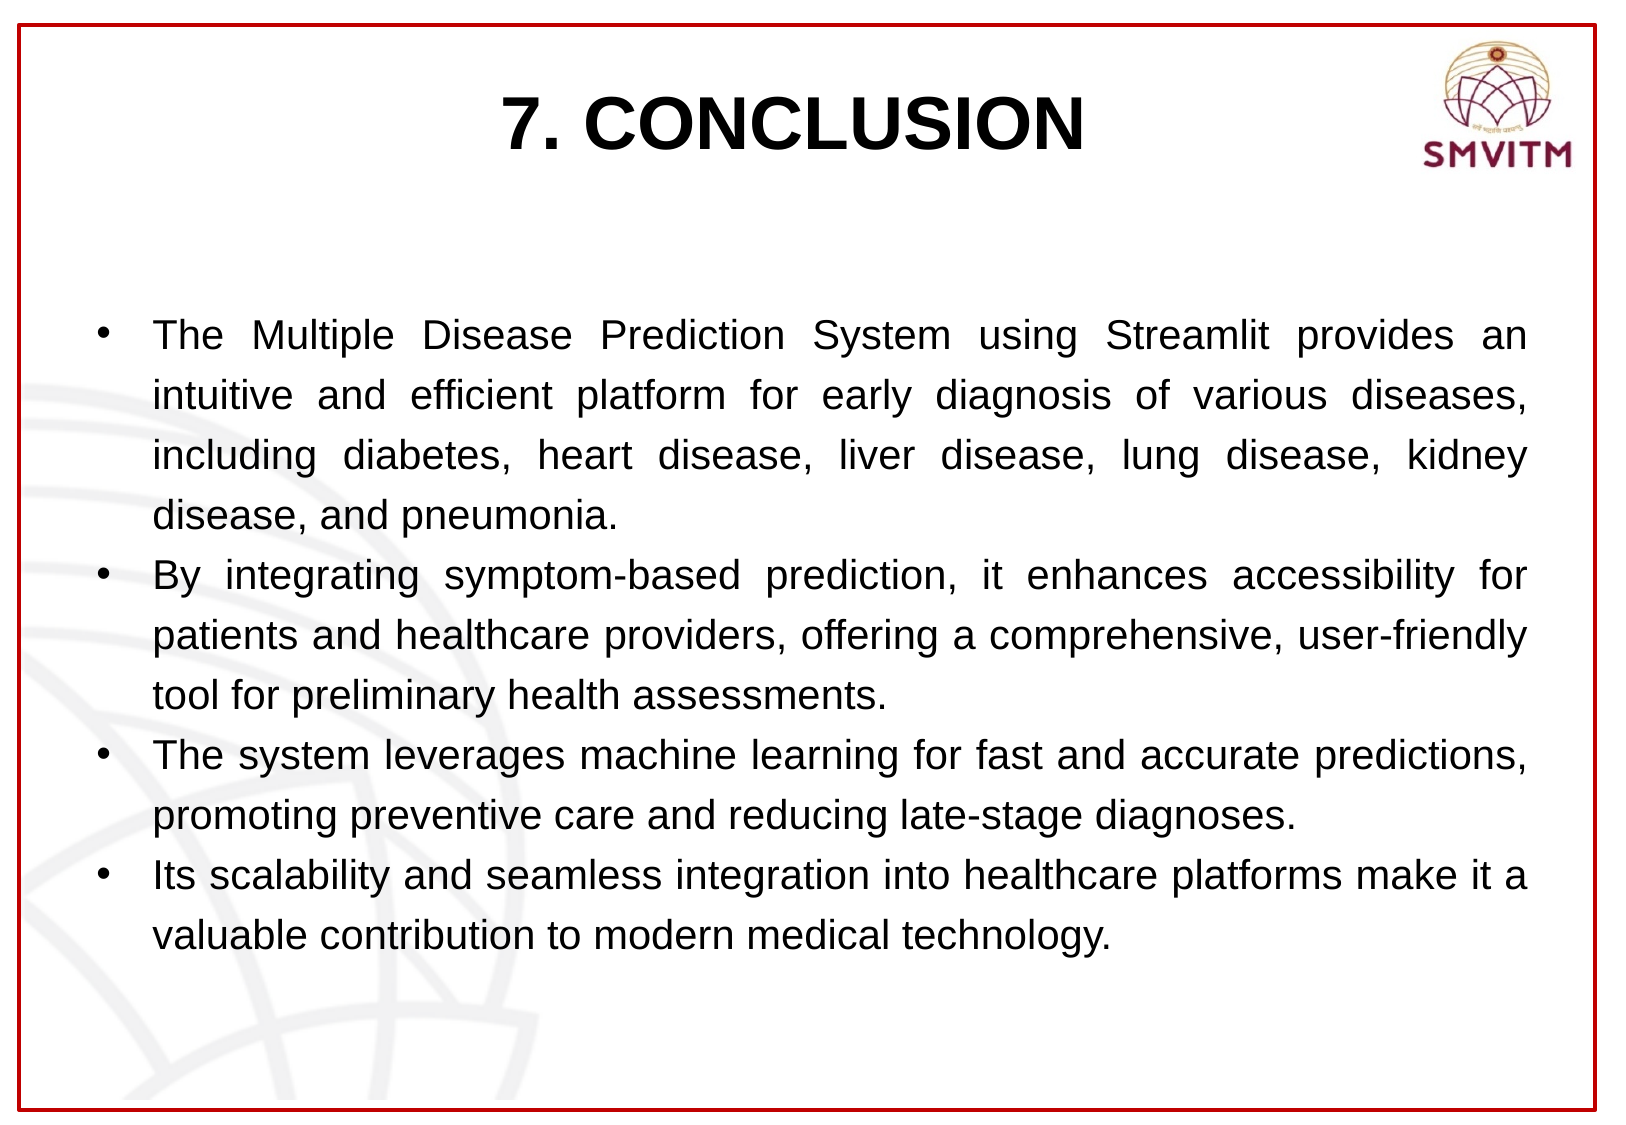

7. CONCLUSION

The Multiple Disease Prediction System using Streamlit provides an intuitive and efficient platform for early diagnosis of various diseases, including diabetes, heart disease, liver disease, lung disease, kidney disease, and pneumonia.
By integrating symptom-based prediction, it enhances accessibility for patients and healthcare providers, offering a comprehensive, user-friendly tool for preliminary health assessments.
The system leverages machine learning for fast and accurate predictions, promoting preventive care and reducing late-stage diagnoses.
Its scalability and seamless integration into healthcare platforms make it a valuable contribution to modern medical technology.